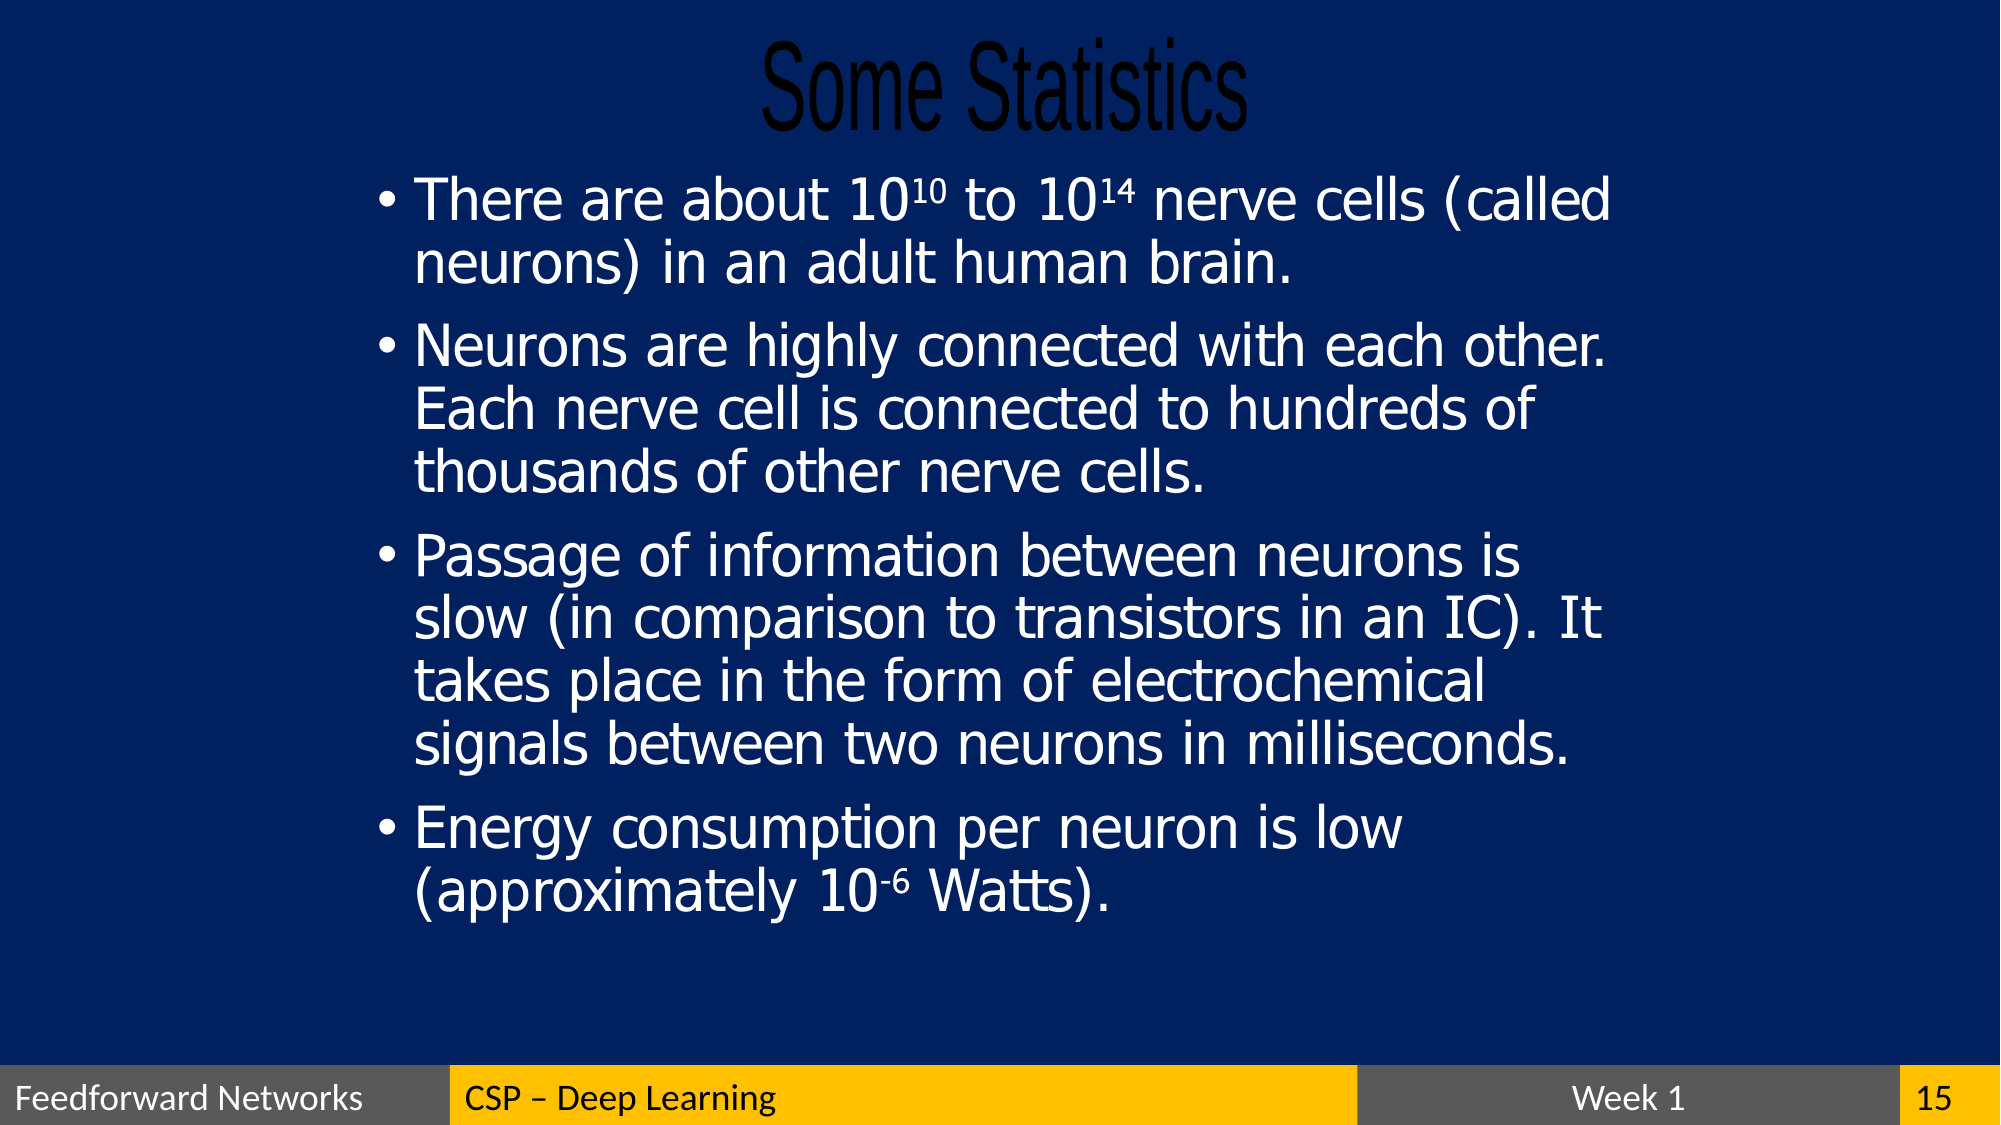

Some Statistics
There are about 1010 to 1014 nerve cells (called neurons) in an adult human brain.
Neurons are highly connected with each other. Each nerve cell is connected to hundreds of thousands of other nerve cells.
Passage of information between neurons is slow (in comparison to transistors in an IC). It takes place in the form of electrochemical signals between two neurons in milliseconds.
Energy consumption per neuron is low (approximately 10-6 Watts).